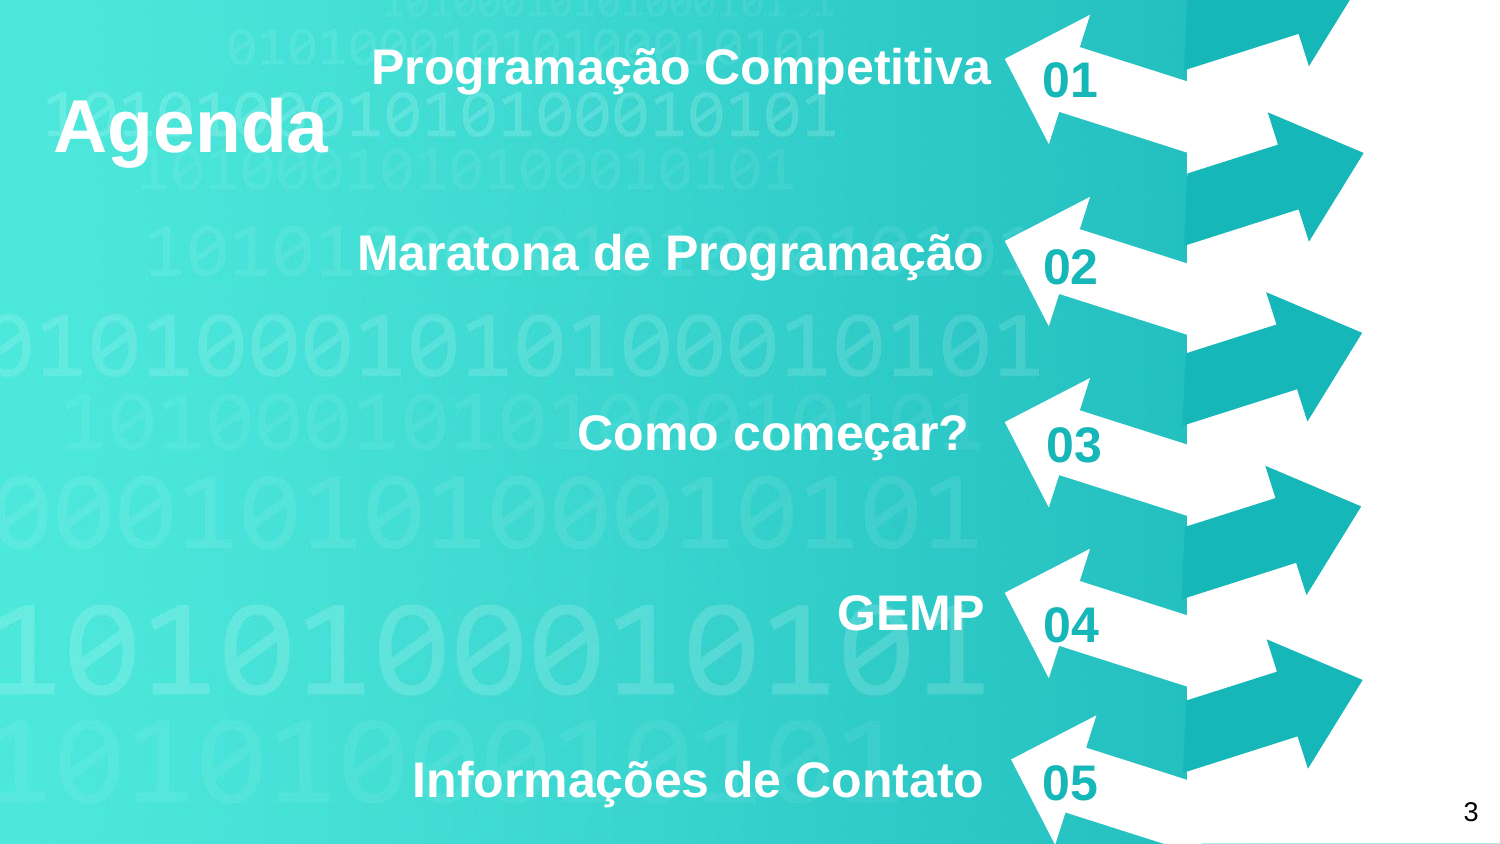

Agenda
Programação Competitiva
01

Maratona de Programação
02

Como começar?
03

GEMP
04

Informações de Contato
05
3